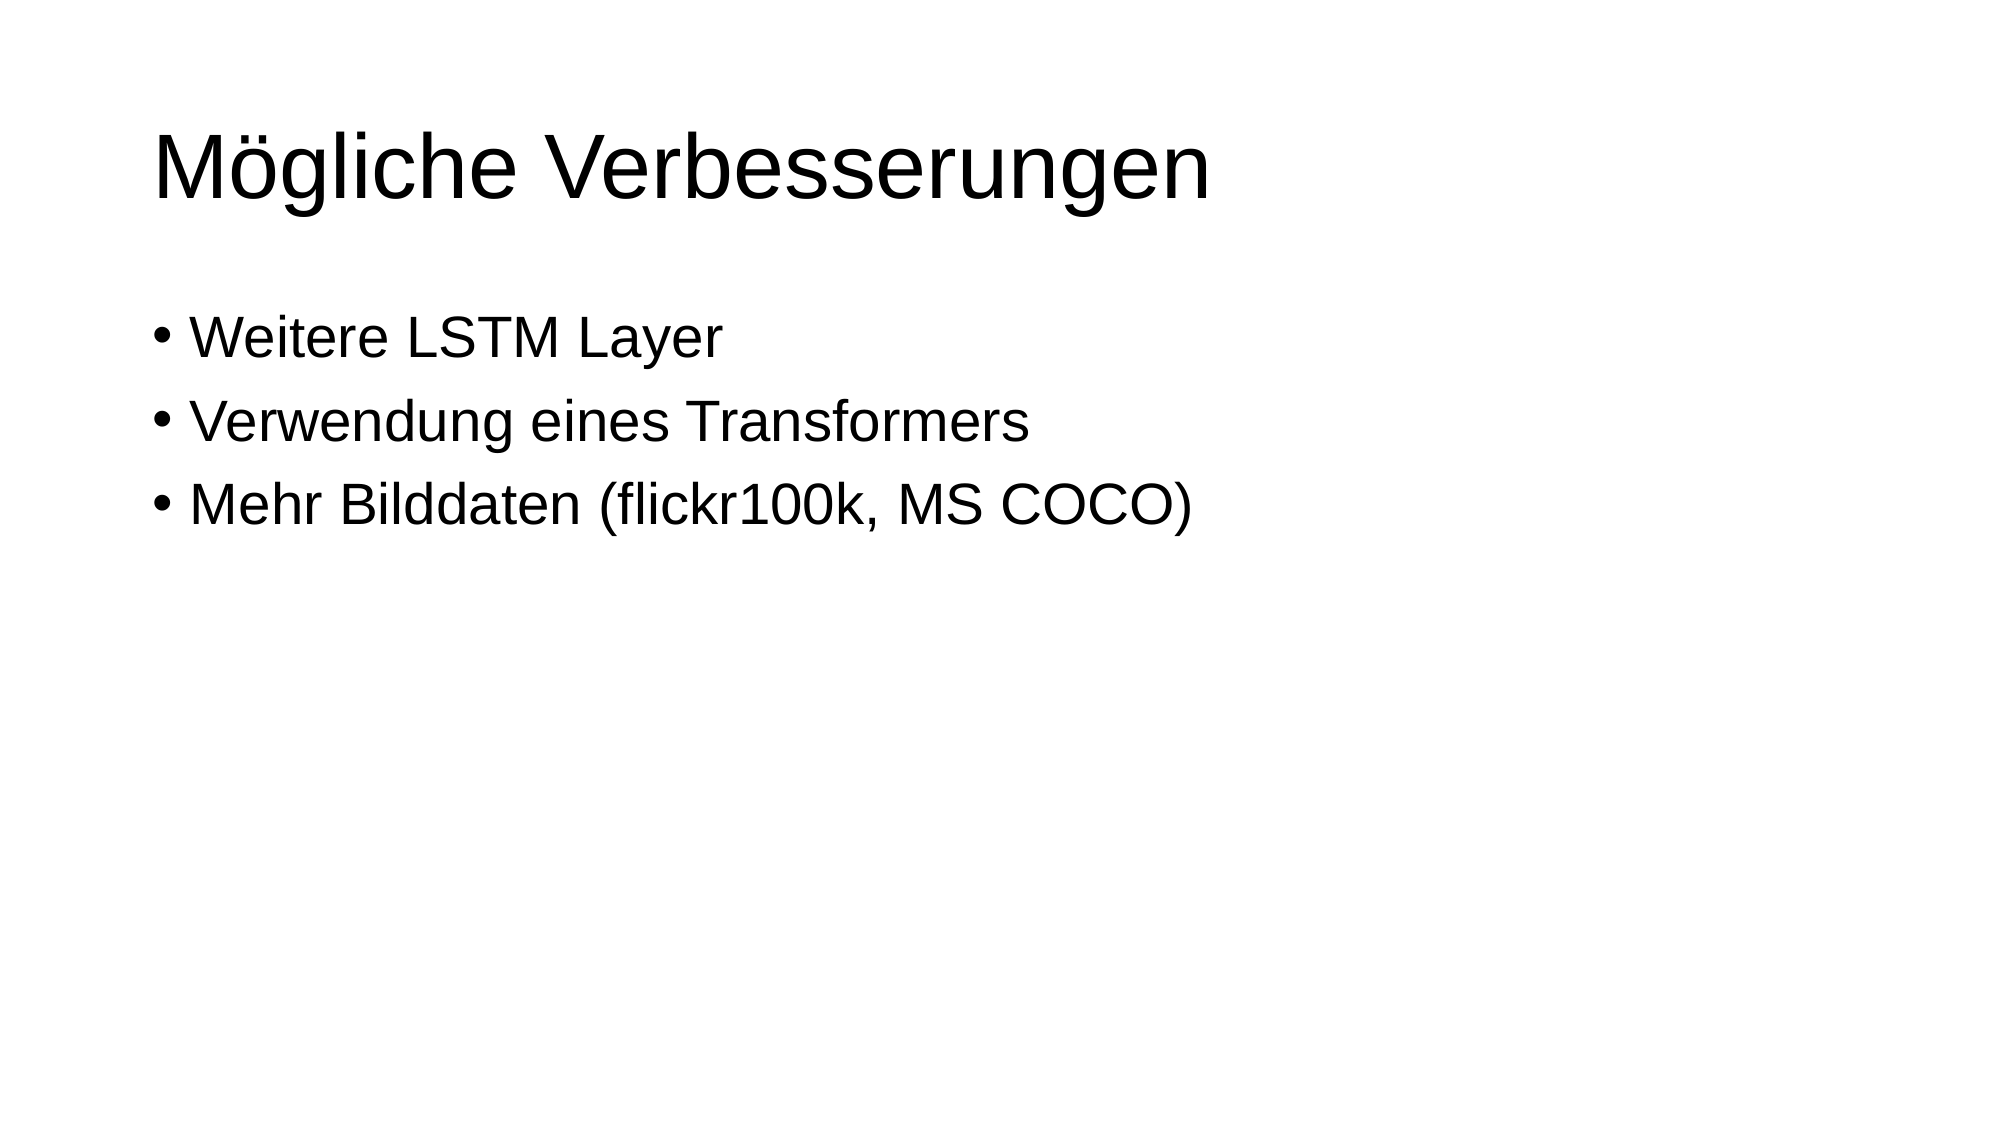

# Mögliche Verbesserungen
Weitere LSTM Layer
Verwendung eines Transformers
Mehr Bilddaten (flickr100k, MS COCO)